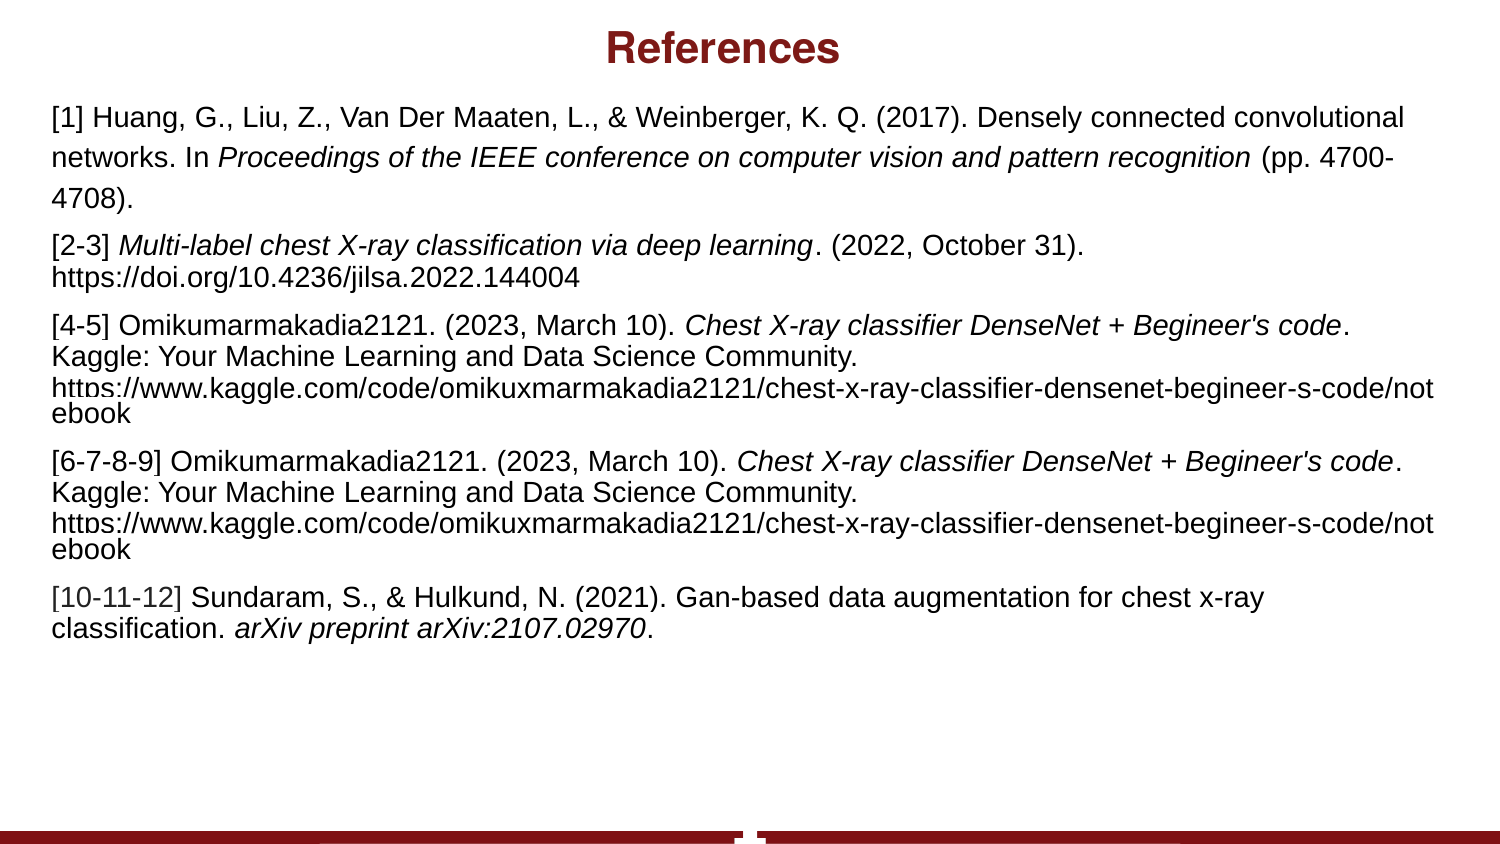

# References
[1] Huang, G., Liu, Z., Van Der Maaten, L., & Weinberger, K. Q. (2017). Densely connected convolutional networks. In Proceedings of the IEEE conference on computer vision and pattern recognition (pp. 4700-4708).
[2-3] Multi-label chest X-ray classification via deep learning. (2022, October 31). https://doi.org/10.4236/jilsa.2022.144004
[4-5] Omikumarmakadia2121. (2023, March 10). Chest X-ray classifier DenseNet + Begineer's code. Kaggle: Your Machine Learning and Data Science Community. https://www.kaggle.com/code/omikuxmarmakadia2121/chest-x-ray-classifier-densenet-begineer-s-code/notebook
[6-7-8-9] Omikumarmakadia2121. (2023, March 10). Chest X-ray classifier DenseNet + Begineer's code. Kaggle: Your Machine Learning and Data Science Community. https://www.kaggle.com/code/omikuxmarmakadia2121/chest-x-ray-classifier-densenet-begineer-s-code/notebook
[10-11-12] Sundaram, S., & Hulkund, N. (2021). Gan-based data augmentation for chest x-ray classification. arXiv preprint arXiv:2107.02970.